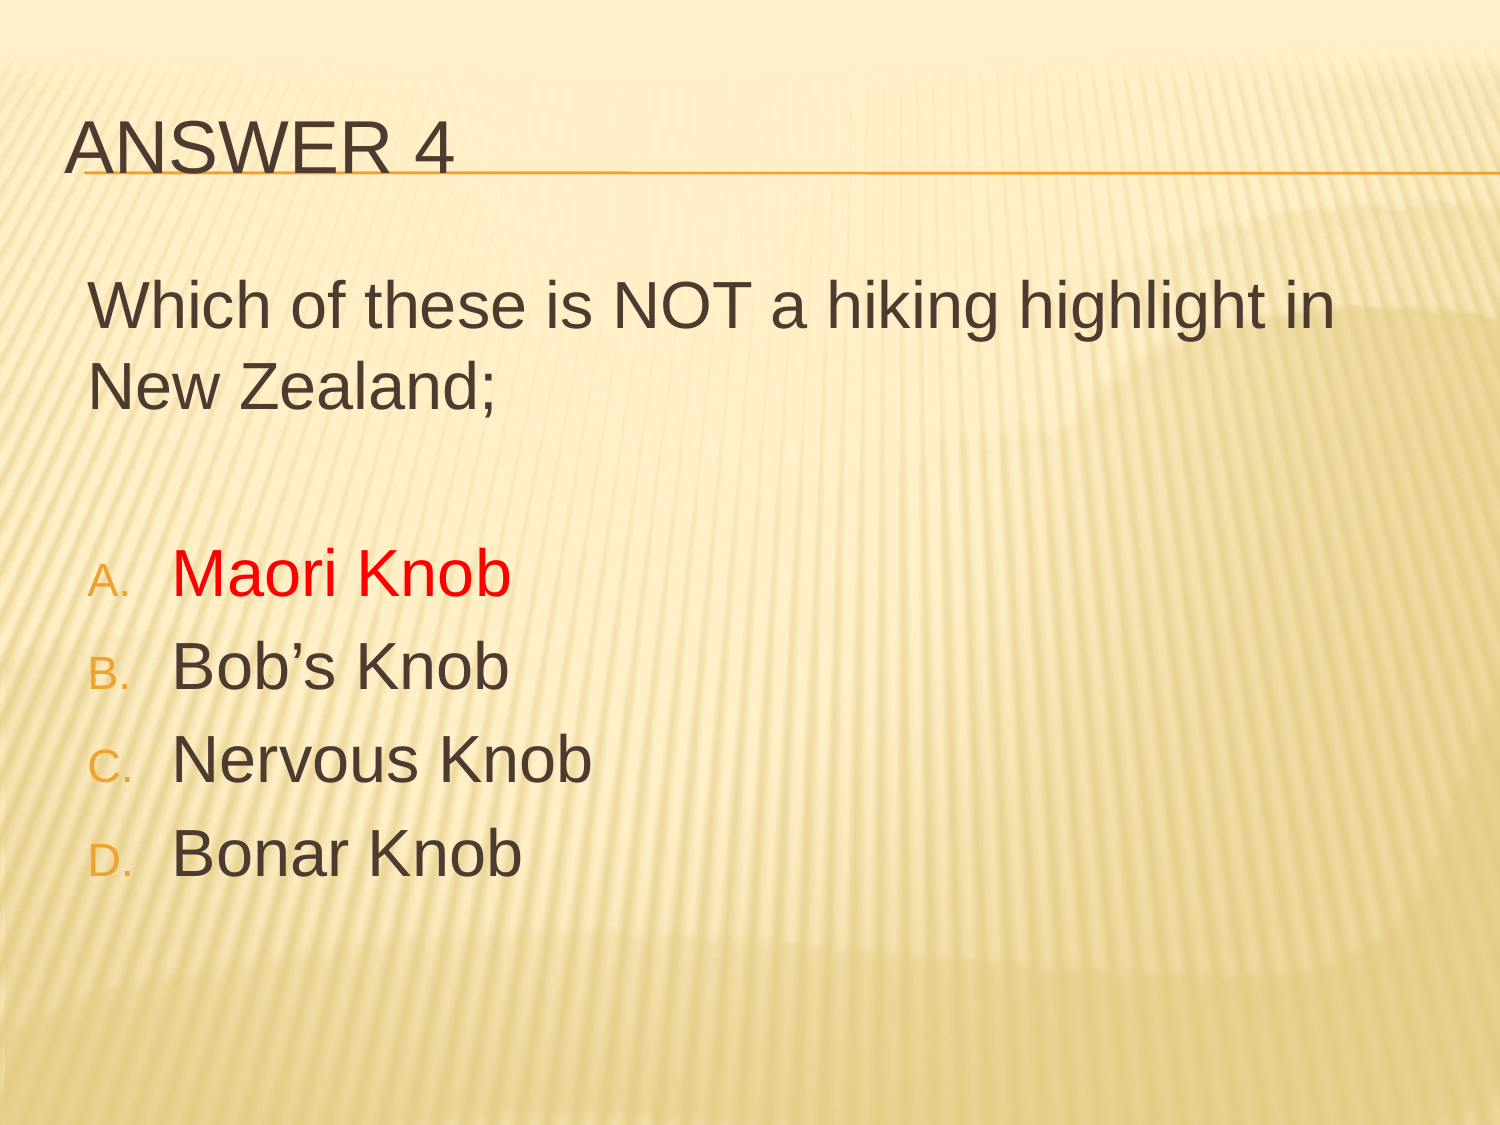

# Answer 4
Which of these is NOT a hiking highlight in New Zealand;

Maori Knob
Bob’s Knob
Nervous Knob
Bonar Knob